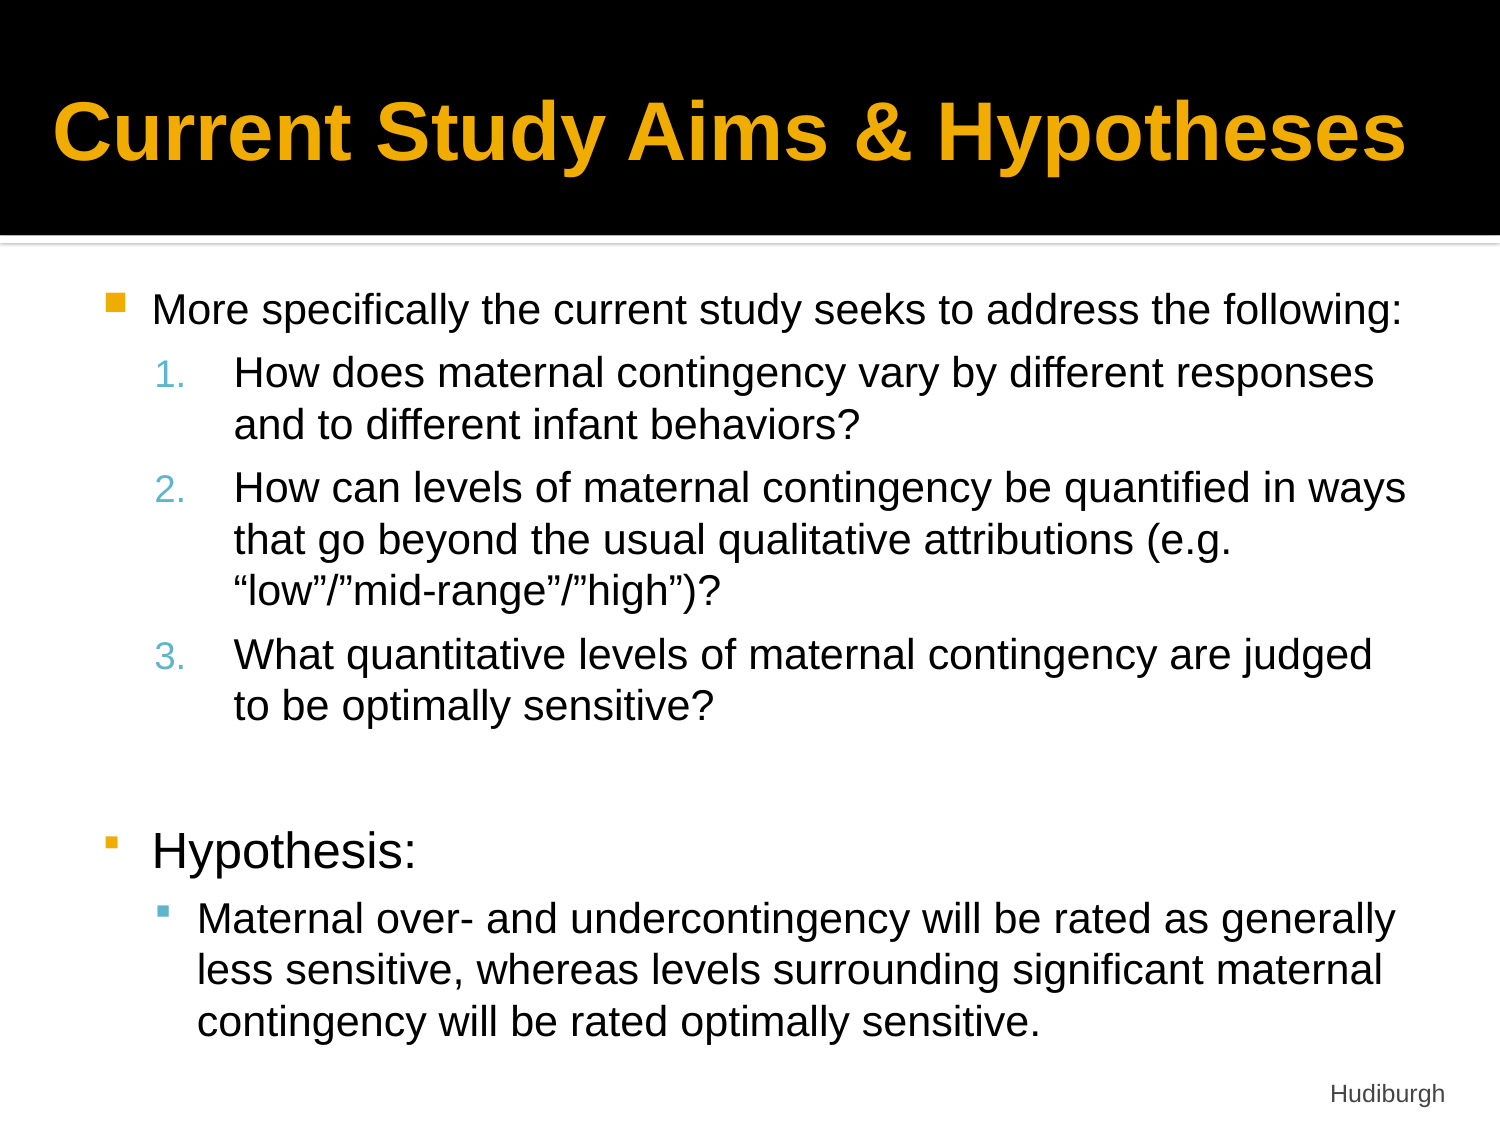

Current Study Aims & Hypotheses
#
More specifically the current study seeks to address the following:
How does maternal contingency vary by different responses and to different infant behaviors?
How can levels of maternal contingency be quantified in ways that go beyond the usual qualitative attributions (e.g. “low”/”mid-range”/”high”)?
What quantitative levels of maternal contingency are judged to be optimally sensitive?

Hypothesis:
Maternal over- and undercontingency will be rated as generally less sensitive, whereas levels surrounding significant maternal contingency will be rated optimally sensitive.

Hudiburgh